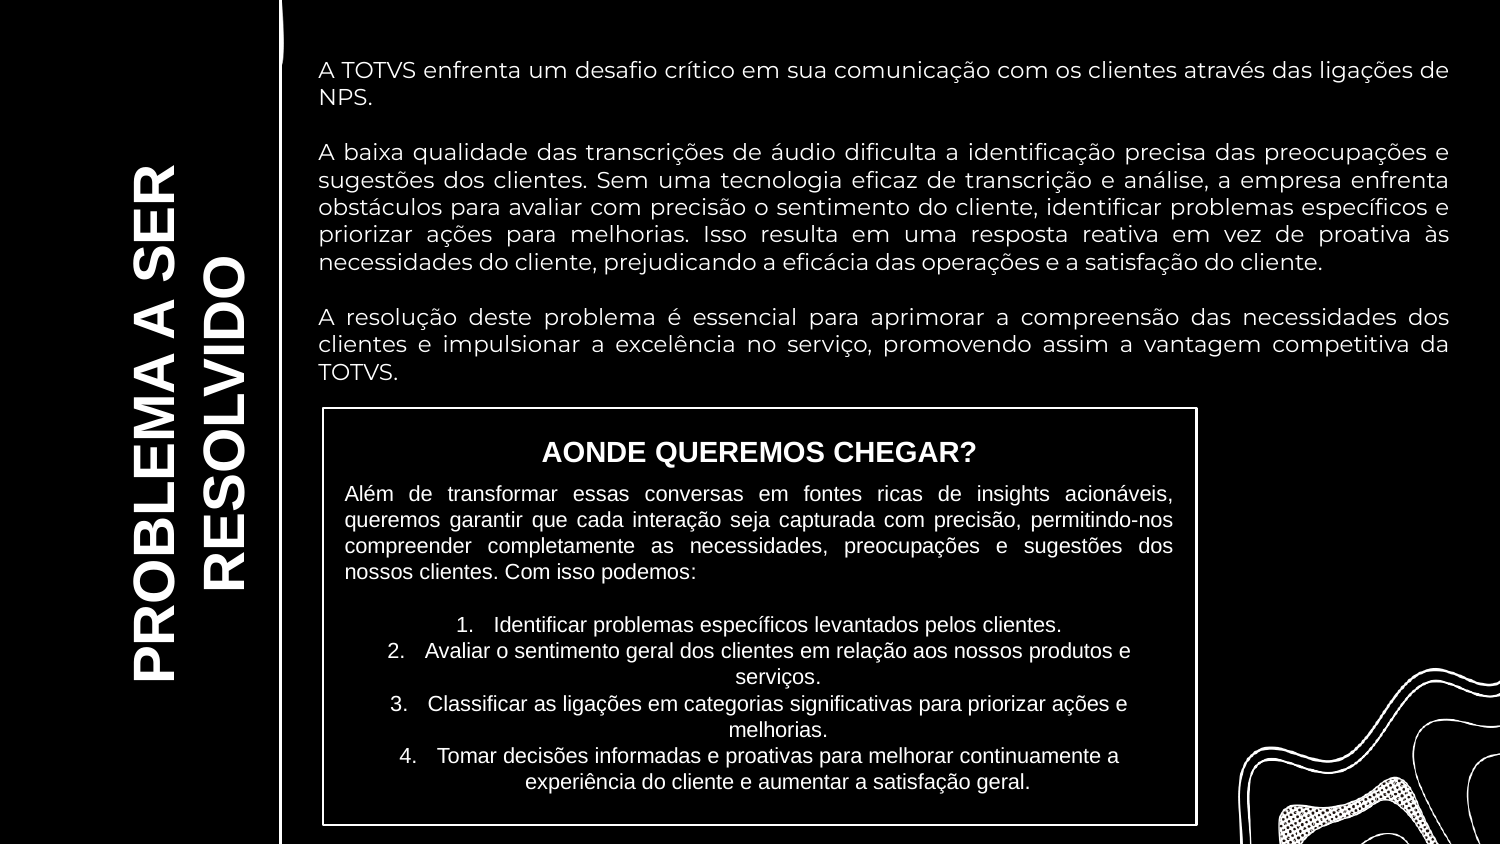

A TOTVS enfrenta um desafio crítico em sua comunicação com os clientes através das ligações de NPS.

A baixa qualidade das transcrições de áudio dificulta a identificação precisa das preocupações e sugestões dos clientes. Sem uma tecnologia eficaz de transcrição e análise, a empresa enfrenta obstáculos para avaliar com precisão o sentimento do cliente, identificar problemas específicos e priorizar ações para melhorias. Isso resulta em uma resposta reativa em vez de proativa às necessidades do cliente, prejudicando a eficácia das operações e a satisfação do cliente.

A resolução deste problema é essencial para aprimorar a compreensão das necessidades dos clientes e impulsionar a excelência no serviço, promovendo assim a vantagem competitiva da TOTVS.

# PROBLEMA A SER RESOLVIDO

AONDE QUEREMOS CHEGAR?
Além de transformar essas conversas em fontes ricas de insights acionáveis, queremos garantir que cada interação seja capturada com precisão, permitindo-nos compreender completamente as necessidades, preocupações e sugestões dos nossos clientes. Com isso podemos:

Identificar problemas específicos levantados pelos clientes.
Avaliar o sentimento geral dos clientes em relação aos nossos produtos e serviços.
Classificar as ligações em categorias significativas para priorizar ações e melhorias.
Tomar decisões informadas e proativas para melhorar continuamente a experiência do cliente e aumentar a satisfação geral.